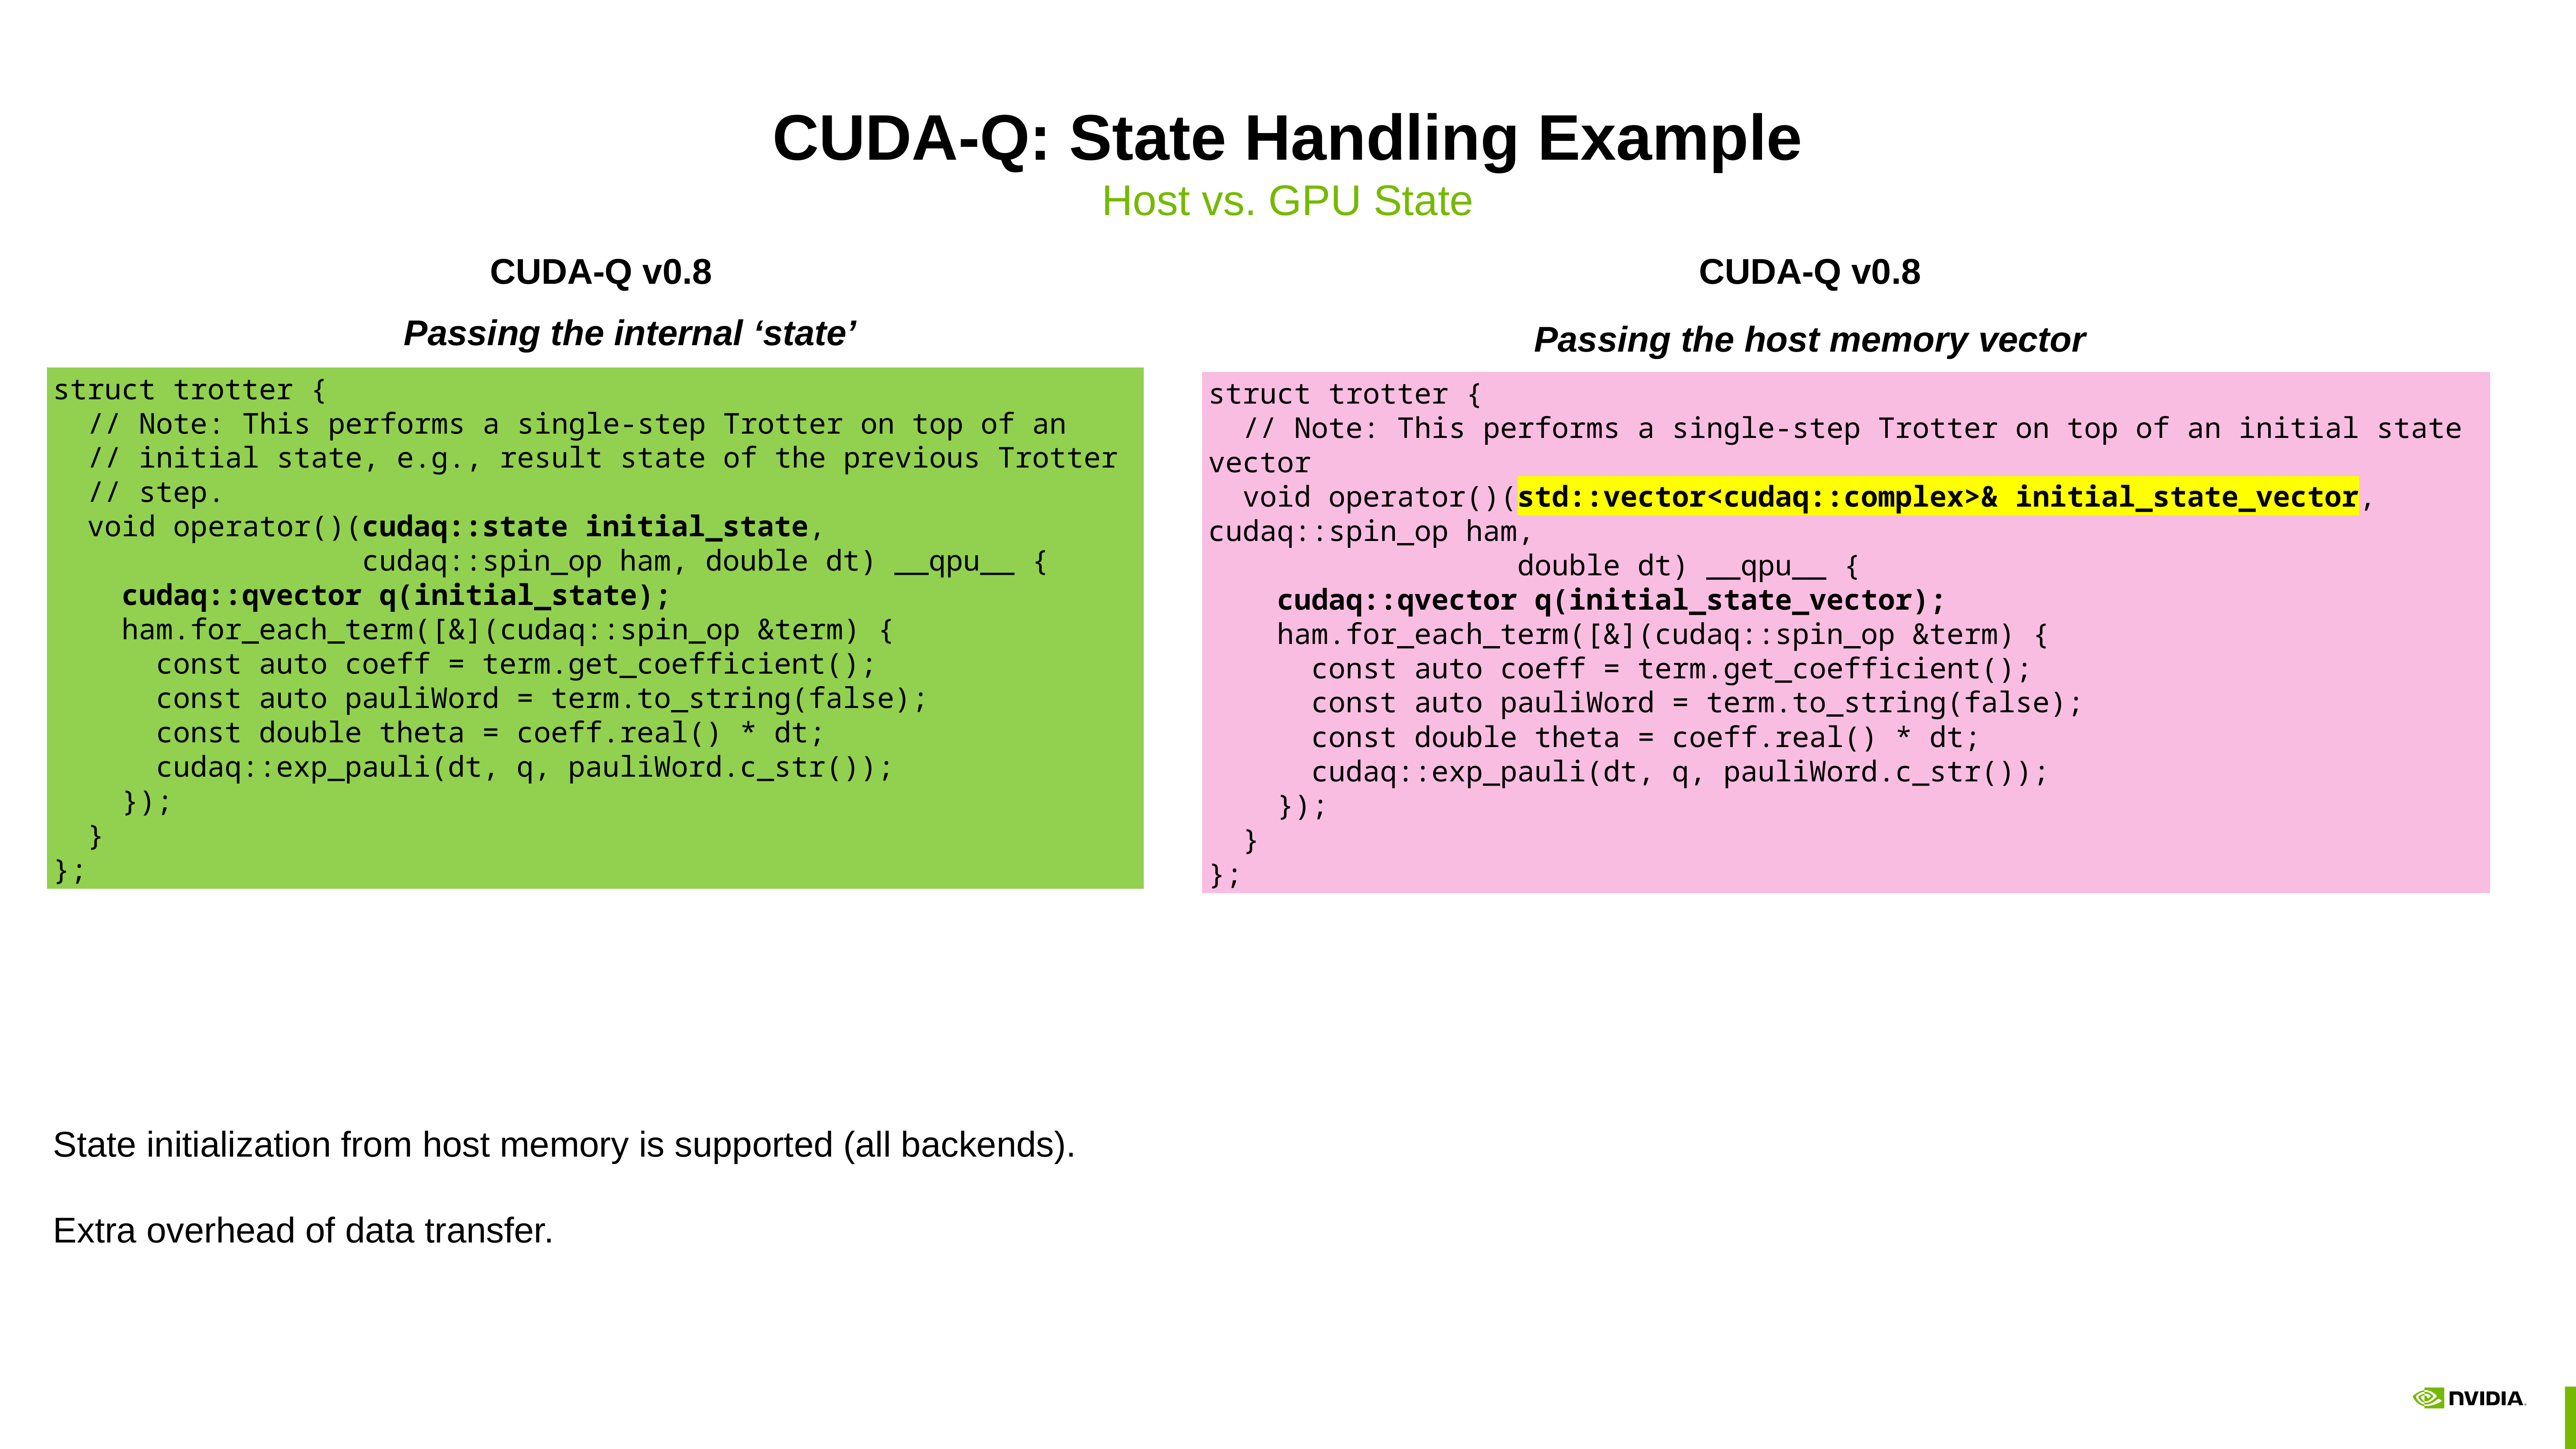

# CUDA-Q: State Handling Example
Host vs. GPU State
CUDA-Q v0.8
CUDA-Q v0.8
Passing the internal ‘state’
Passing the host memory vector
struct trotter {
  // Note: This performs a single-step Trotter on top of an
  // initial state, e.g., result state of the previous Trotter
  // step.
  void operator()(cudaq::state initial_state,
                  cudaq::spin_op ham, double dt) __qpu__ {
    cudaq::qvector q(initial_state);
    ham.for_each_term([&](cudaq::spin_op &term) {
      const auto coeff = term.get_coefficient();
      const auto pauliWord = term.to_string(false);
      const double theta = coeff.real() * dt;
      cudaq::exp_pauli(dt, q, pauliWord.c_str());
    });
  }
};
struct trotter {
  // Note: This performs a single-step Trotter on top of an initial state vector
  void operator()(std::vector<cudaq::complex>& initial_state_vector, cudaq::spin_op ham,
                  double dt) __qpu__ {
    cudaq::qvector q(initial_state_vector);
    ham.for_each_term([&](cudaq::spin_op &term) {
      const auto coeff = term.get_coefficient();
      const auto pauliWord = term.to_string(false);
      const double theta = coeff.real() * dt;
      cudaq::exp_pauli(dt, q, pauliWord.c_str());
    });
  }
};
State initialization from host memory is supported (all backends).

Extra overhead of data transfer.